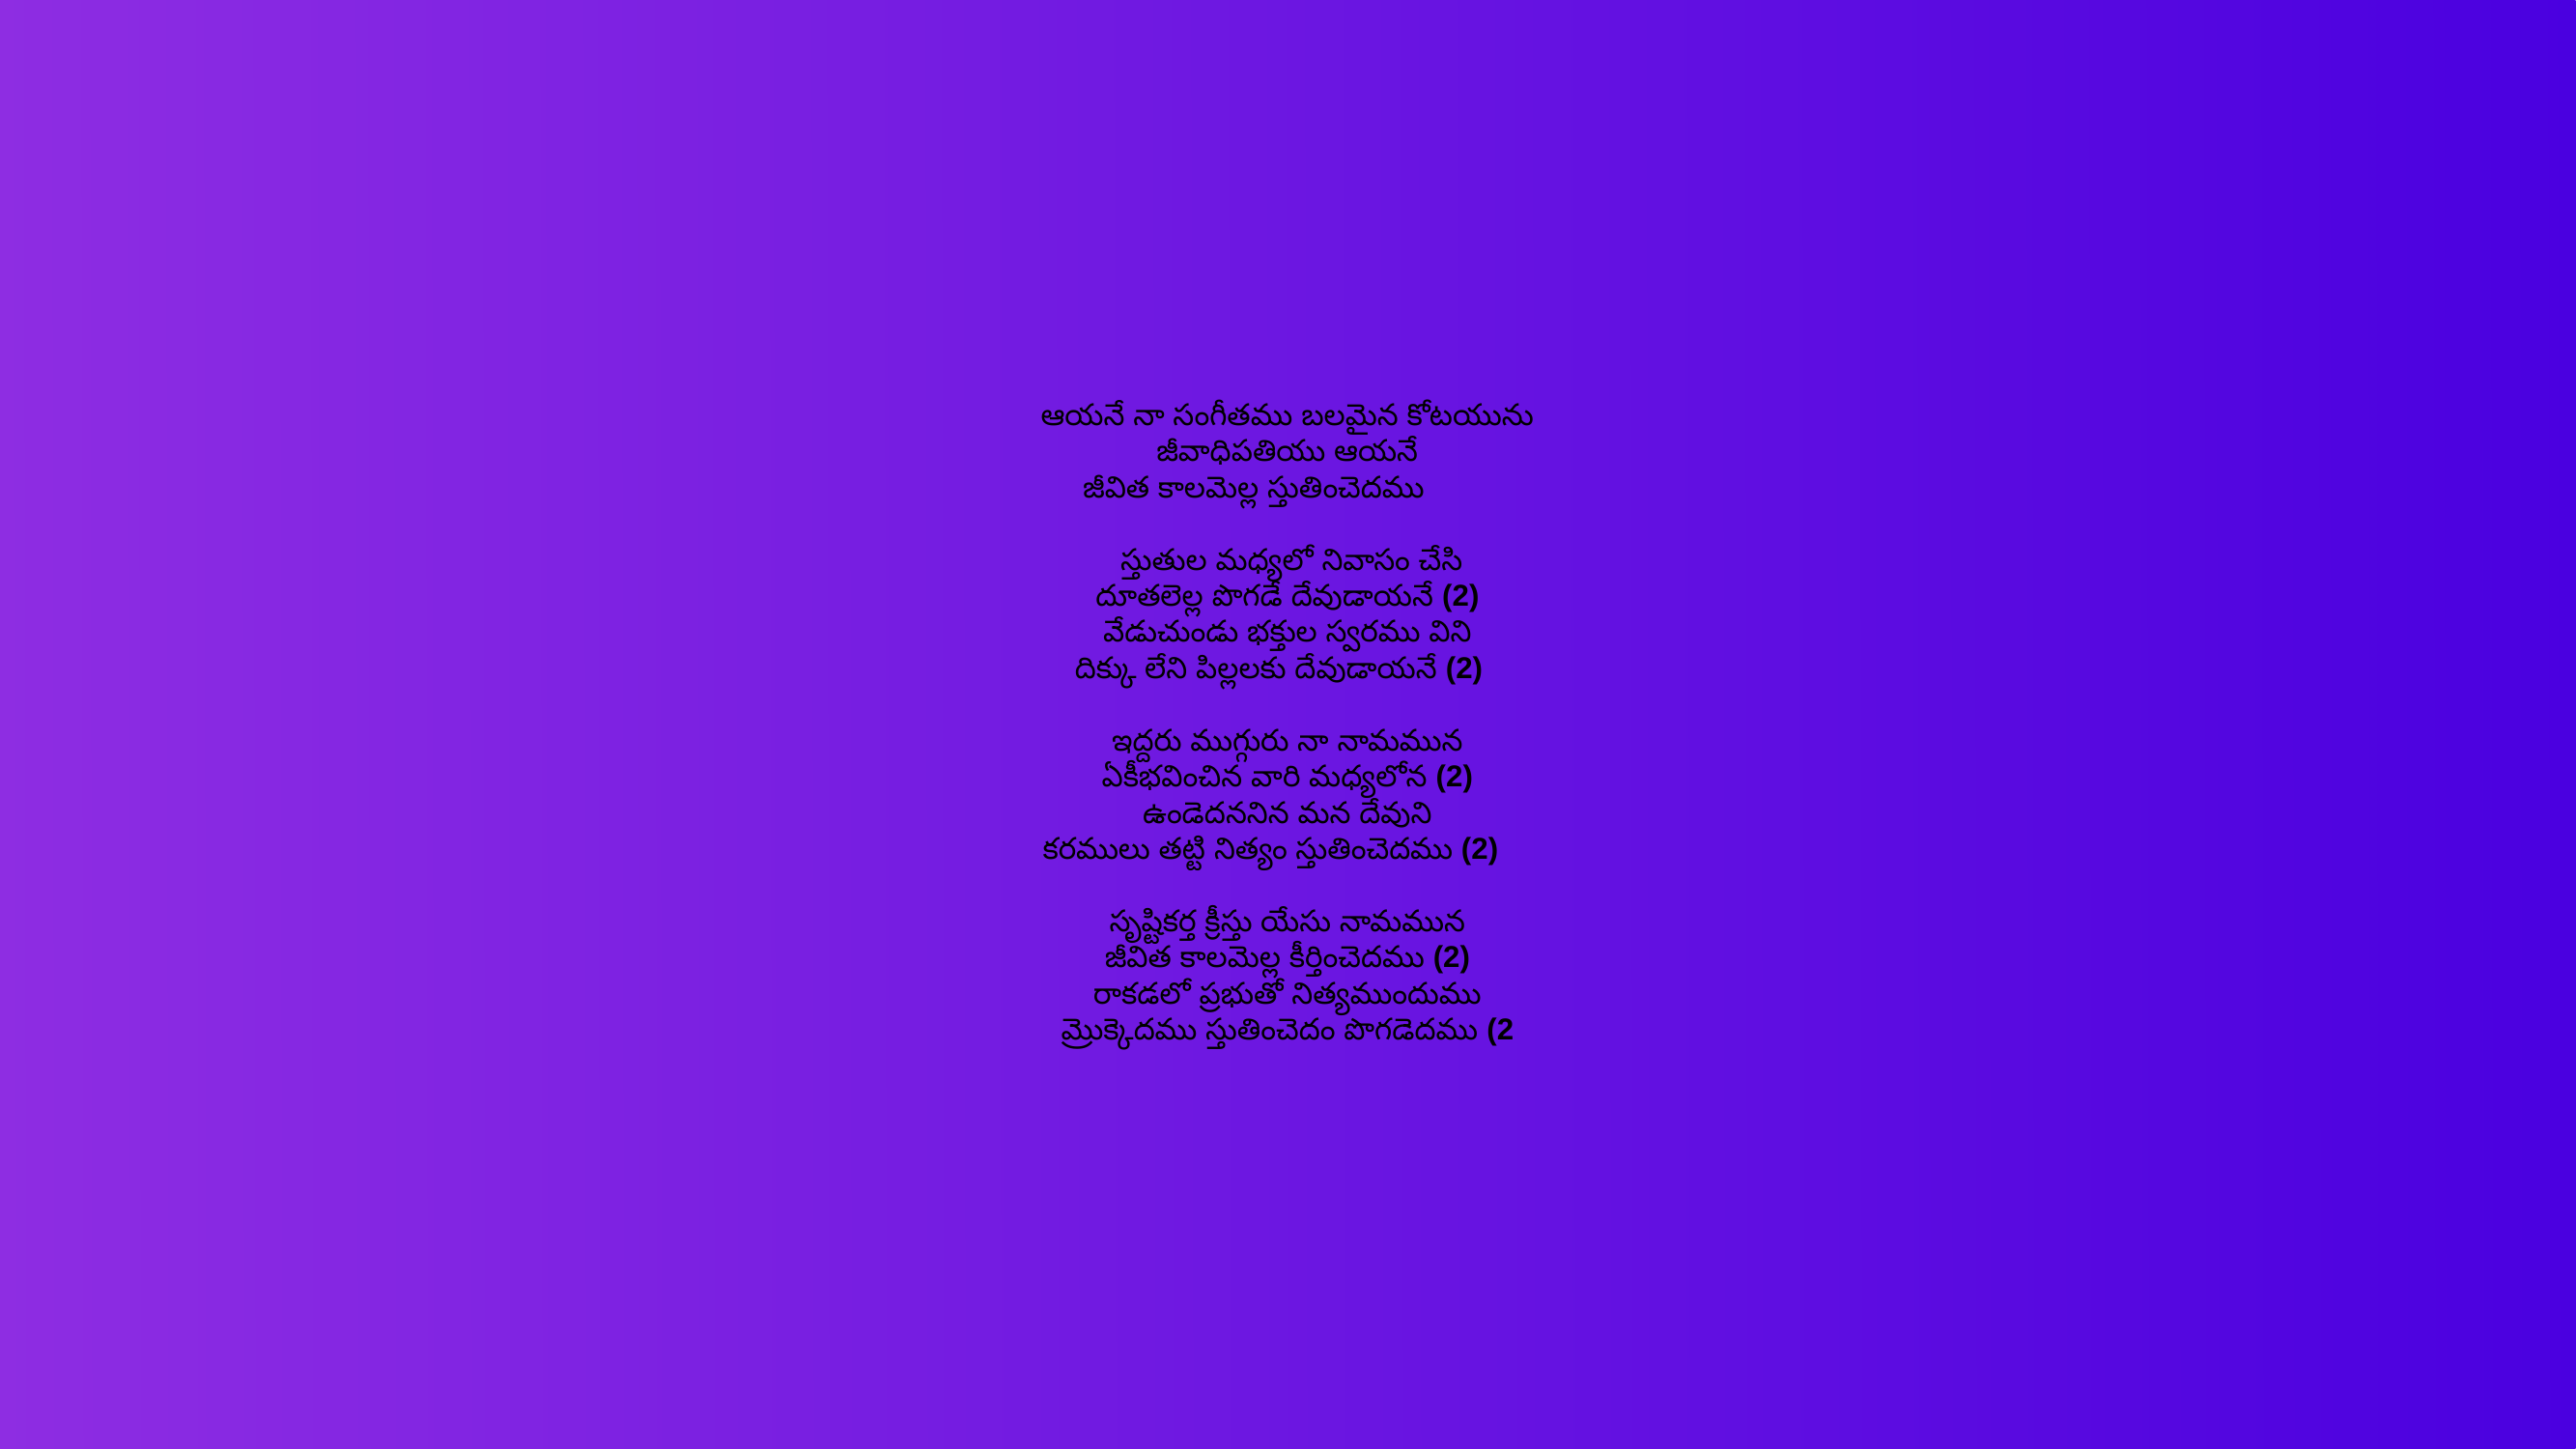

ఆయనే నా సంగీతము బలమైన కోటయును
జీవాధిపతియు ఆయనే
జీవిత కాలమెల్ల స్తుతించెదము

 స్తుతుల మధ్యలో నివాసం చేసి
దూతలెల్ల పొగడే దేవుడాయనే (2)
వేడుచుండు భక్తుల స్వరము విని
దిక్కు లేని పిల్లలకు దేవుడాయనే (2)

ఇద్దరు ముగ్గురు నా నామమున
ఏకీభవించిన వారి మధ్యలోన (2)
ఉండెదననిన మన దేవుని
కరములు తట్టి నిత్యం స్తుతించెదము (2)

సృష్టికర్త క్రీస్తు యేసు నామమున
జీవిత కాలమెల్ల కీర్తించెదము (2)
రాకడలో ప్రభుతో నిత్యముందుము
మ్రొక్కెదము స్తుతించెదం పొగడెదము (2